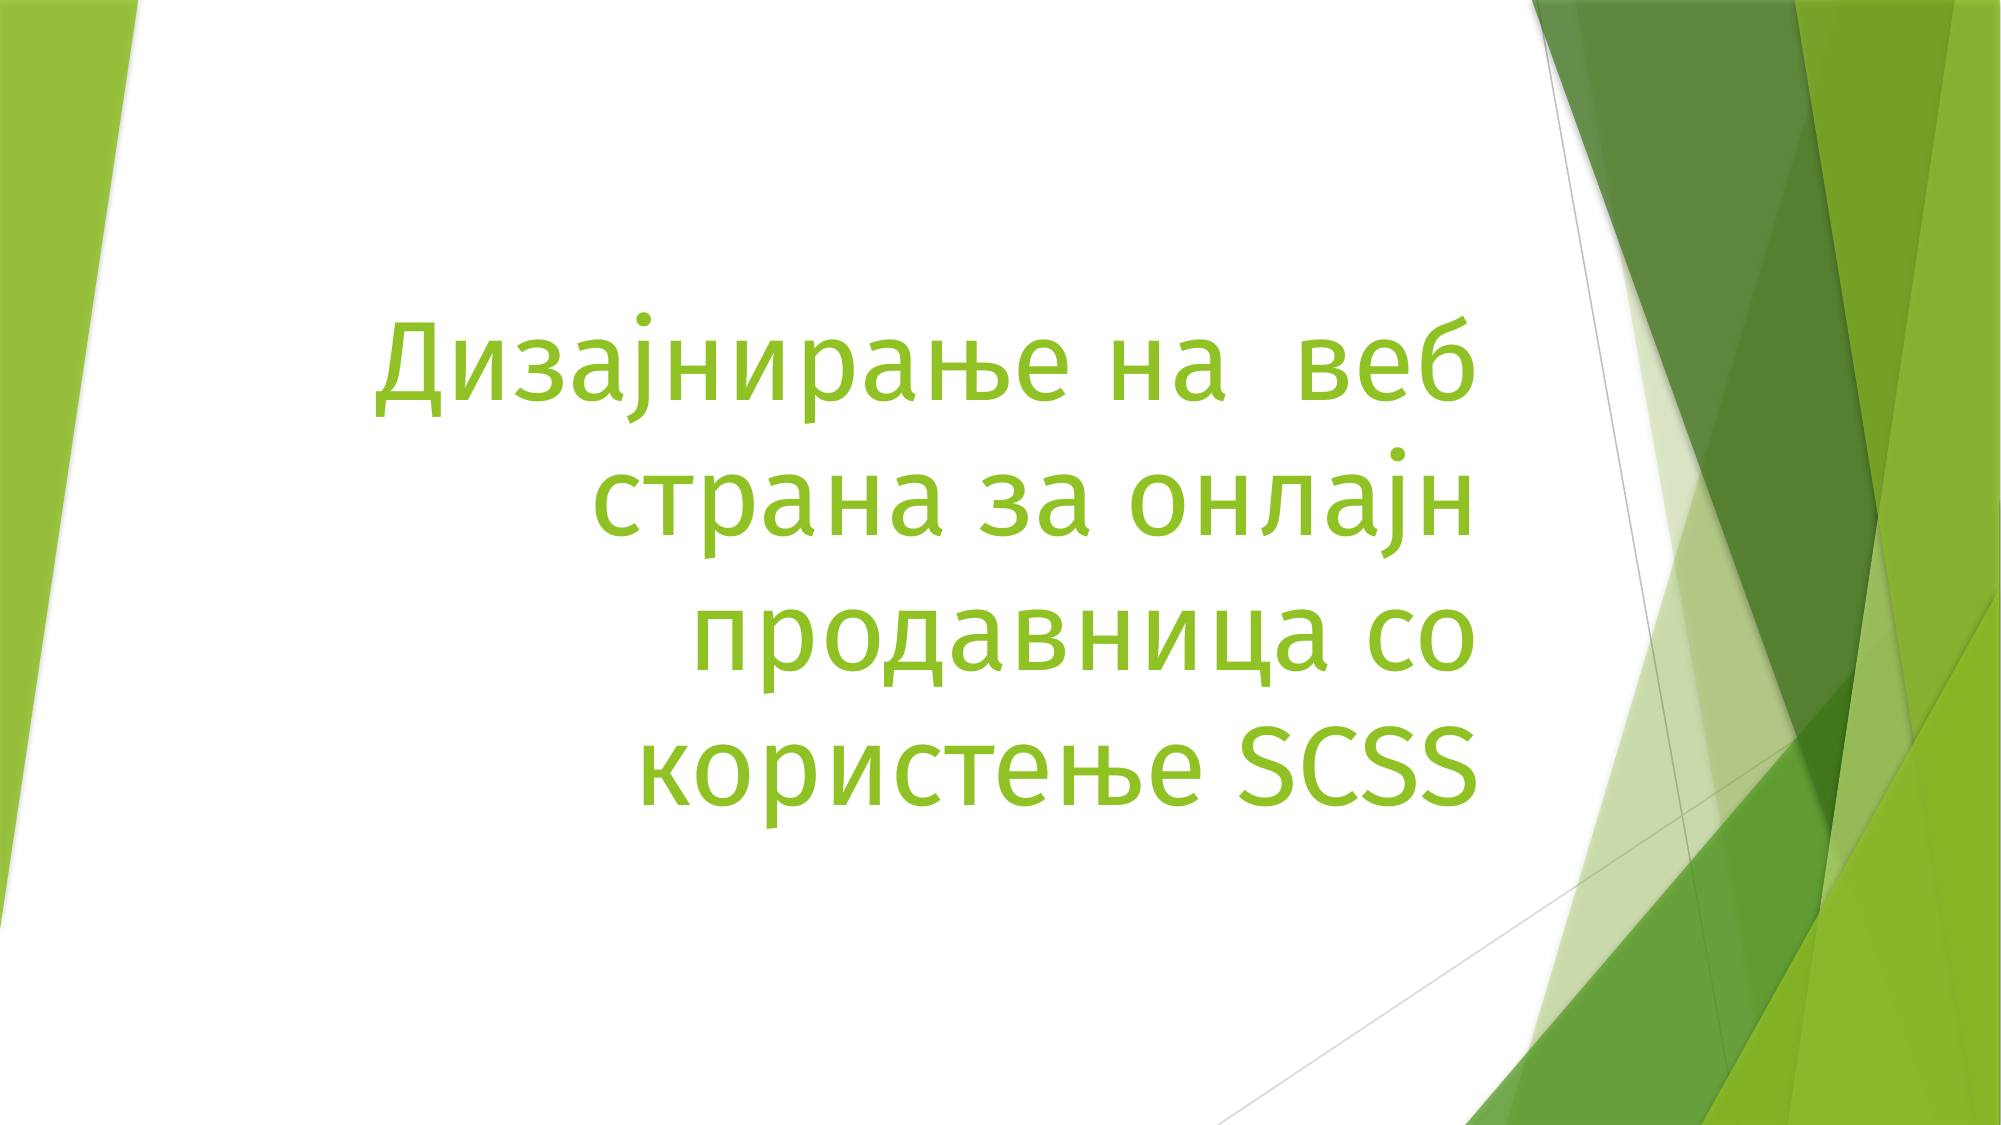

# Дизајнирање на  веб страна за онлајн продавница со користење SCSS